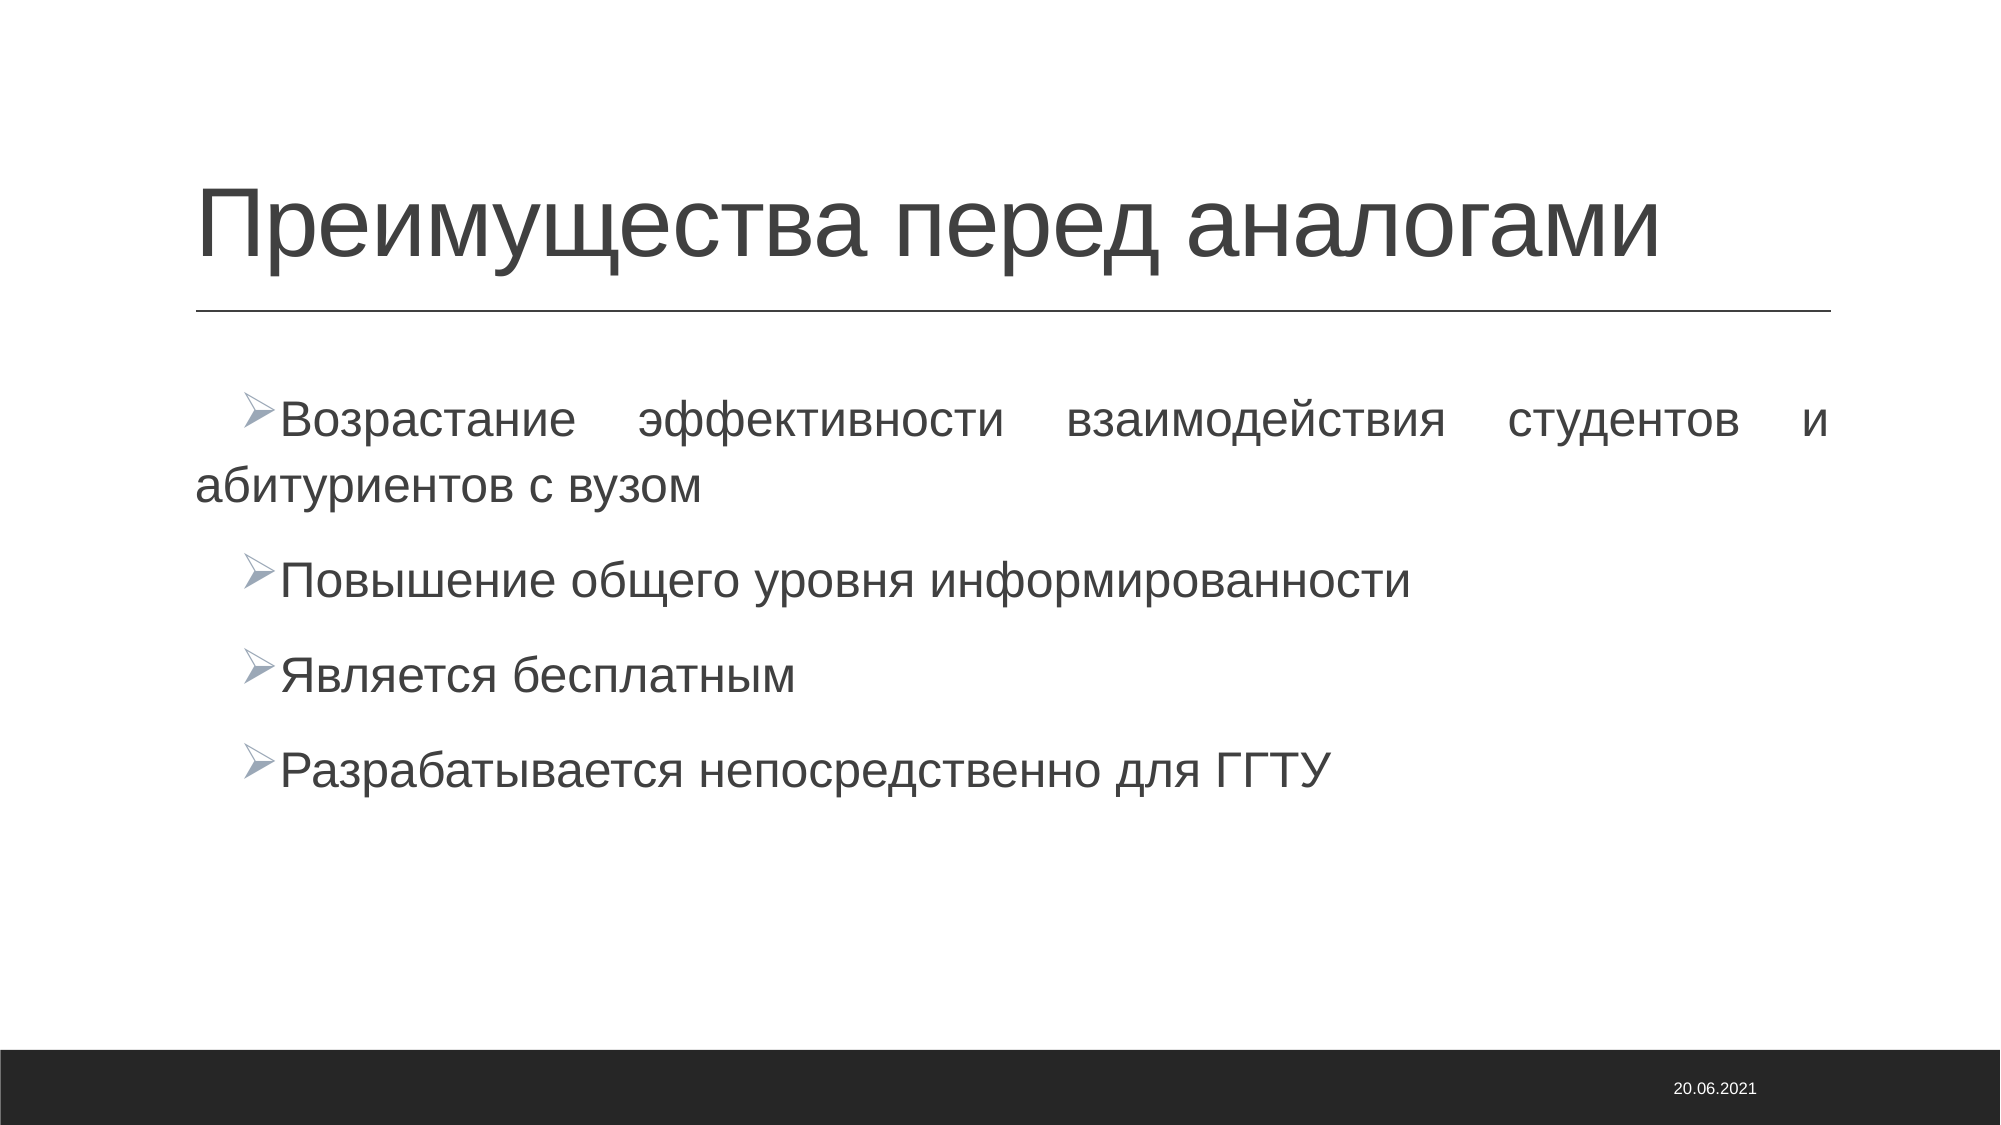

# Преимущества перед аналогами
Возрастание эффективности взаимодействия студентов и абитуриентов с вузом
Повышение общего уровня информированности
Является бесплатным
Разрабатывается непосредственно для ГГТУ
20.06.2021